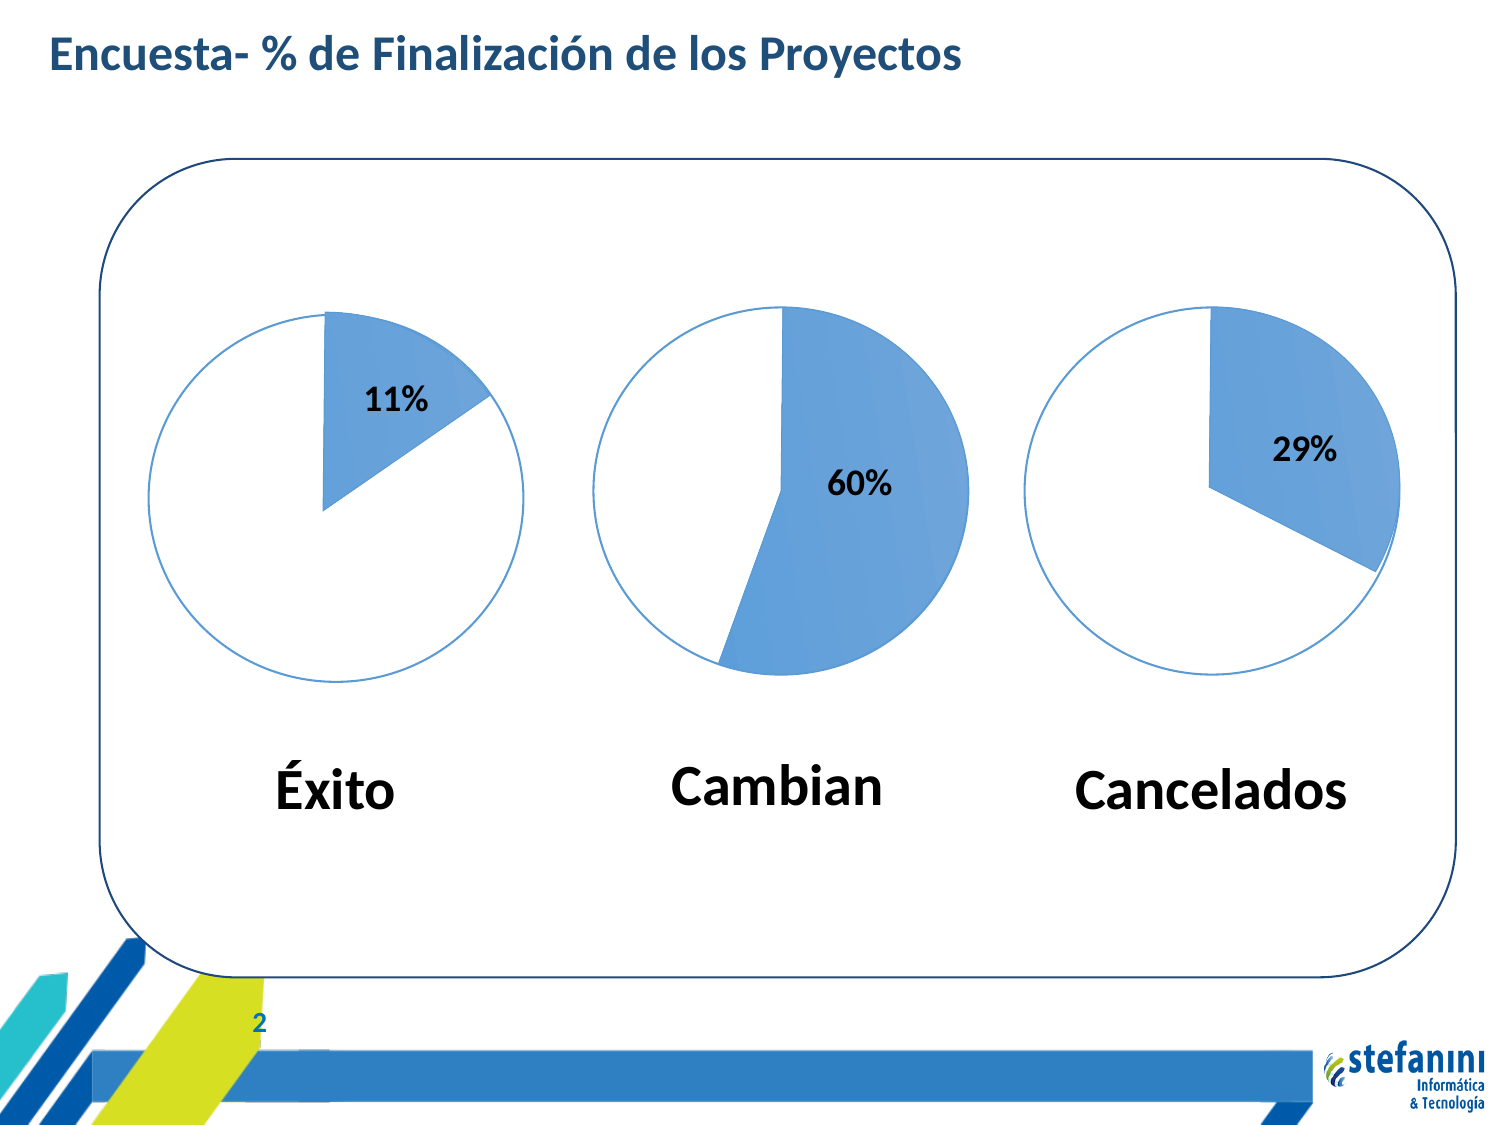

Encuesta- % de Finalización de los Proyectos

29%

60%

11%

Cambian
Éxito
Cancelados
2